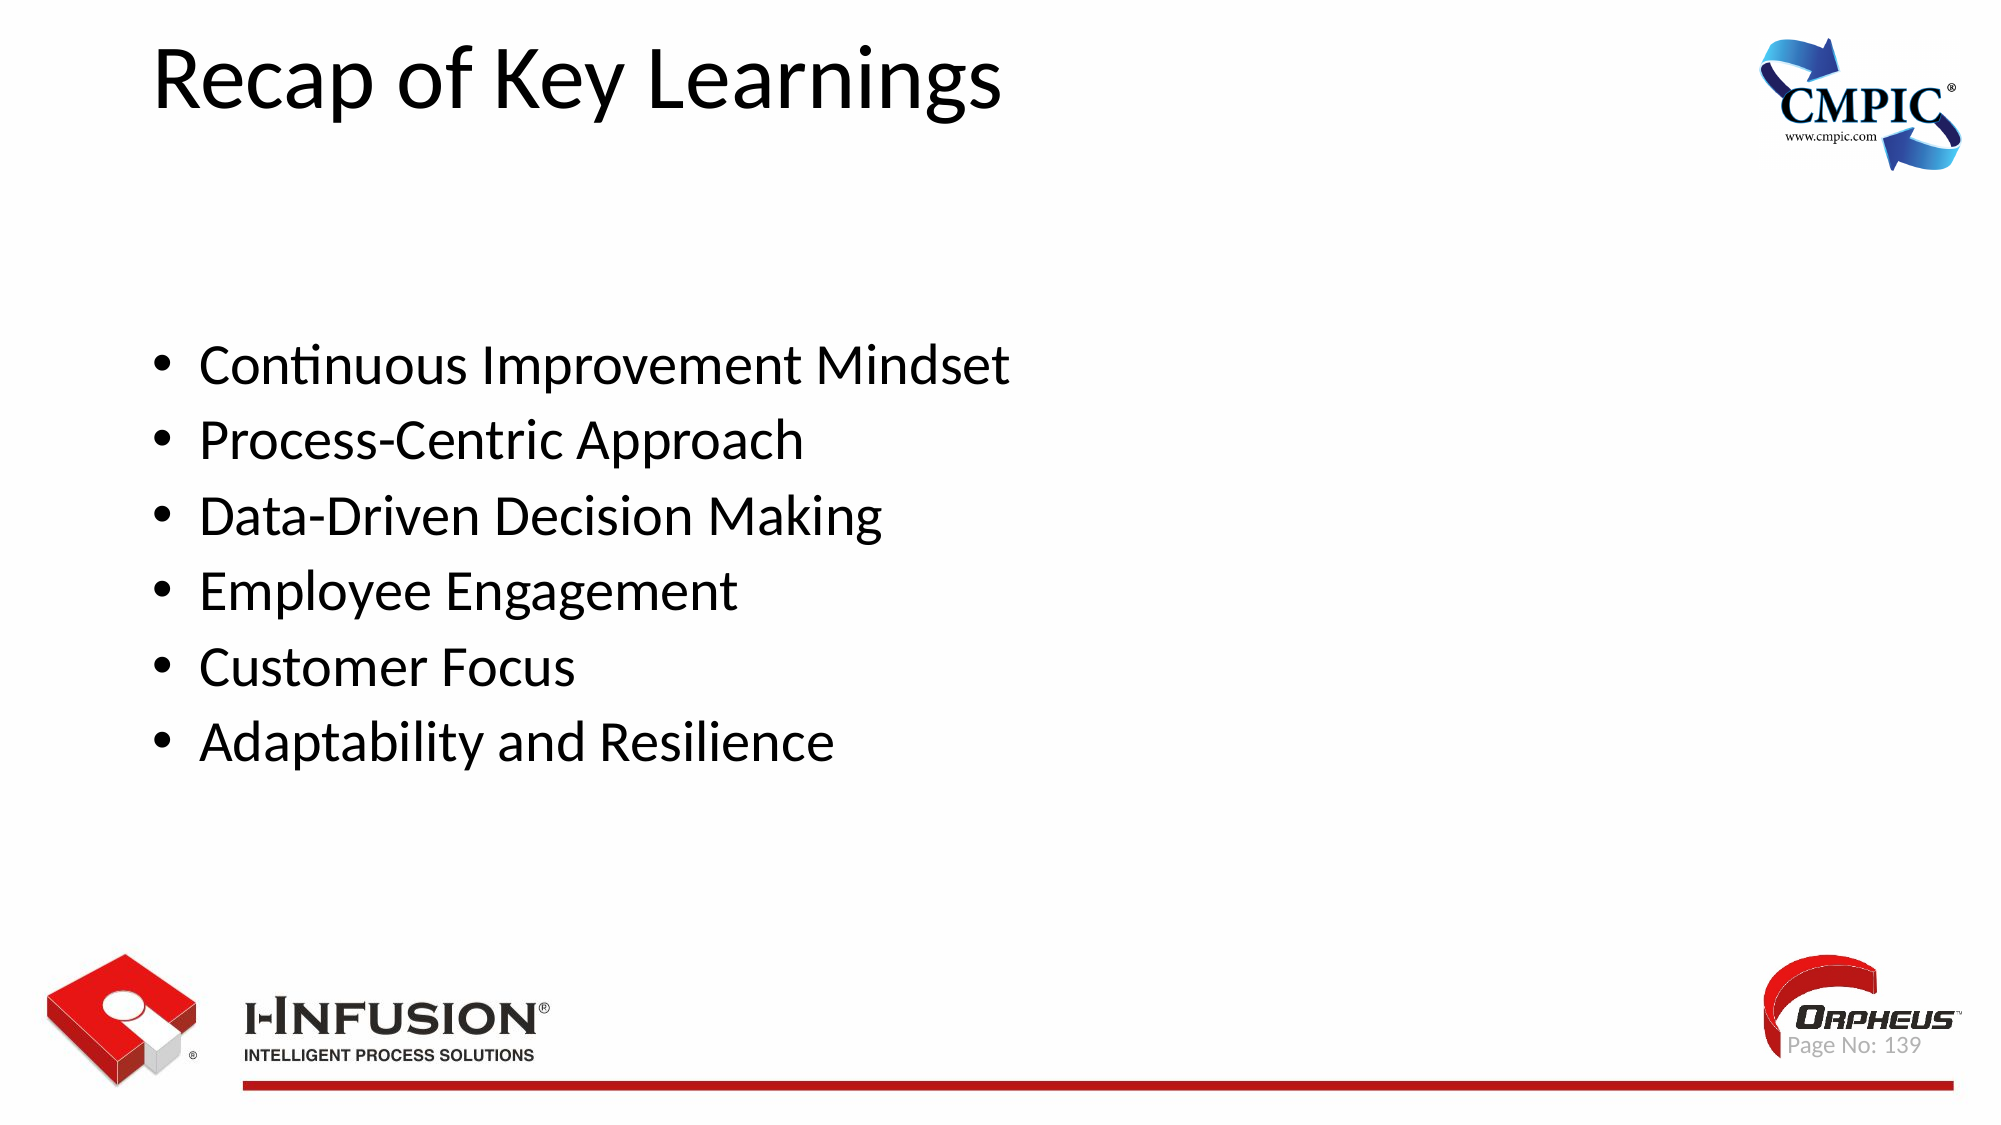

Recap of Key Learnings
Continuous Improvement Mindset
Process-Centric Approach
Data-Driven Decision Making
Employee Engagement
Customer Focus
Adaptability and Resilience
 Page No: 139